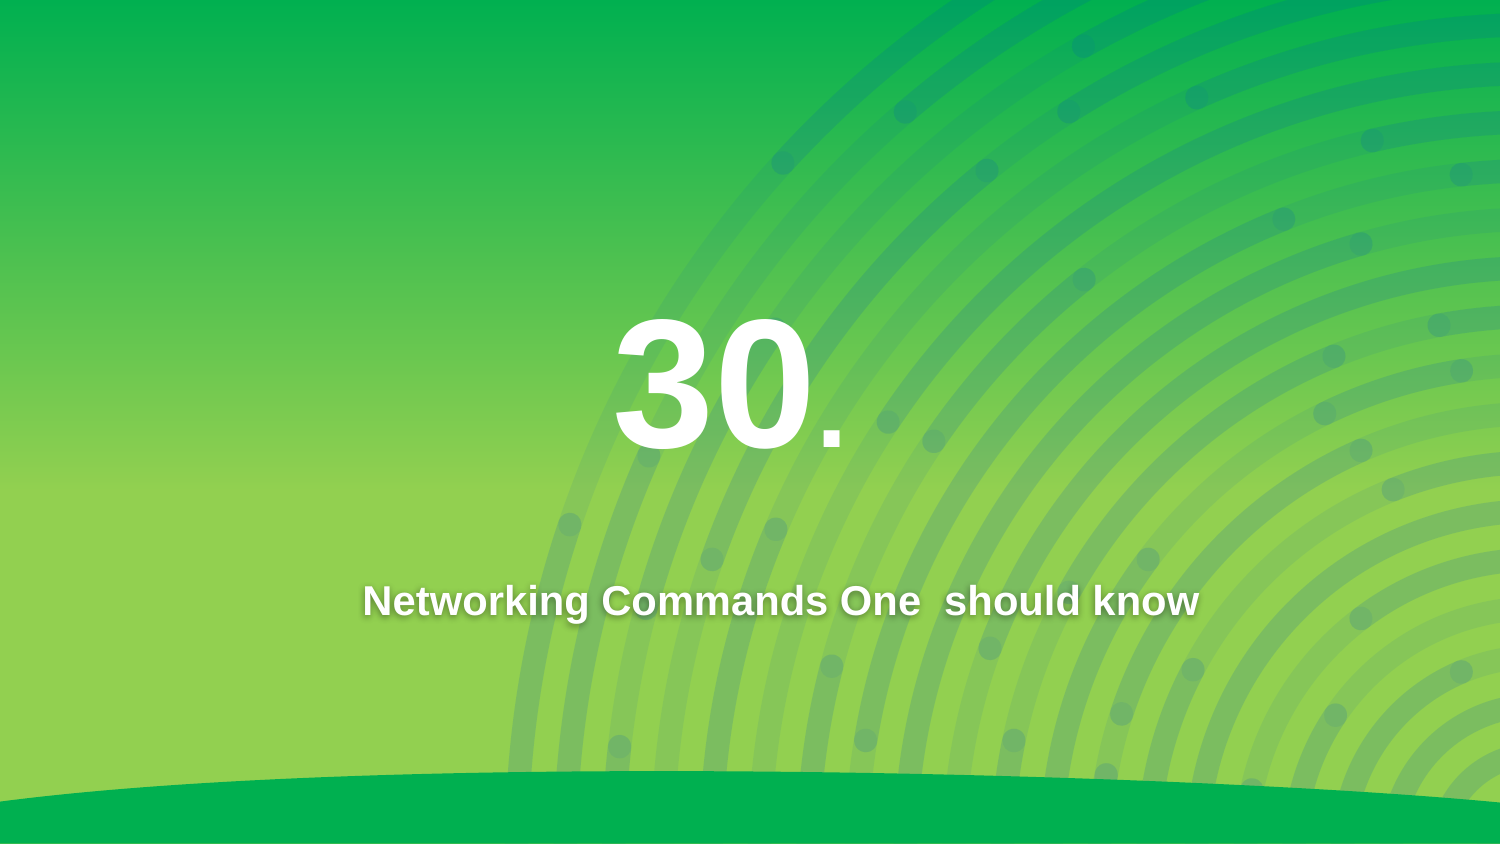

# 30.
Networking Commands One  should know